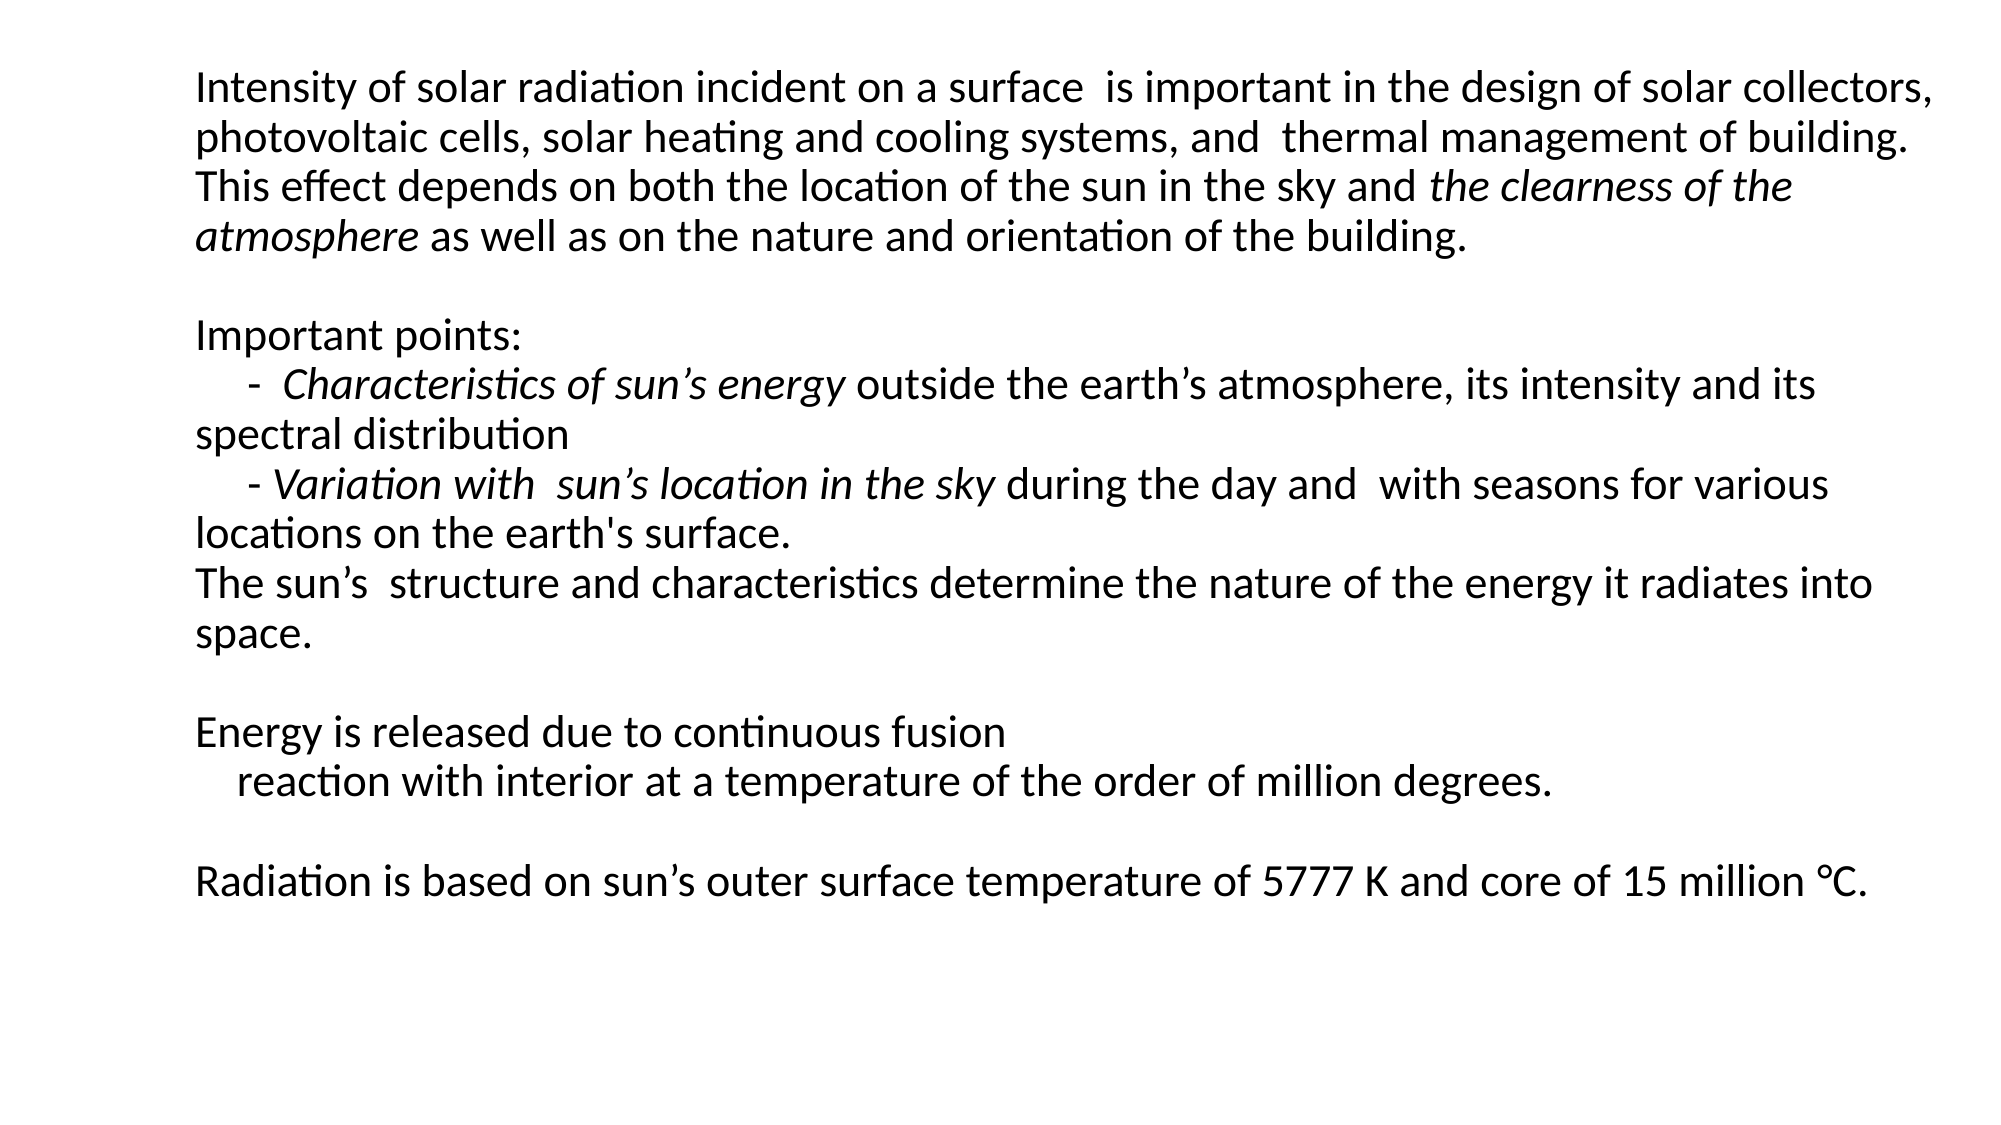

# Intensity of solar radiation incident on a surface  is important in the design of solar collectors, photovoltaic cells, solar heating and cooling systems, and  thermal management of building. This effect depends on both the location of the sun in the sky and the clearness of the atmosphere as well as on the nature and orientation of the building. Important points: -  Characteristics of sun’s energy outside the earth’s atmosphere, its intensity and its spectral distribution - Variation with  sun’s location in the sky during the day and  with seasons for various locations on the earth's surface. The sun’s  structure and characteristics determine the nature of the energy it radiates into space. Energy is released due to continuous fusion reaction with interior at a temperature of the order of million degrees. Radiation is based on sun’s outer surface temperature of 5777 K and core of 15 million °C.